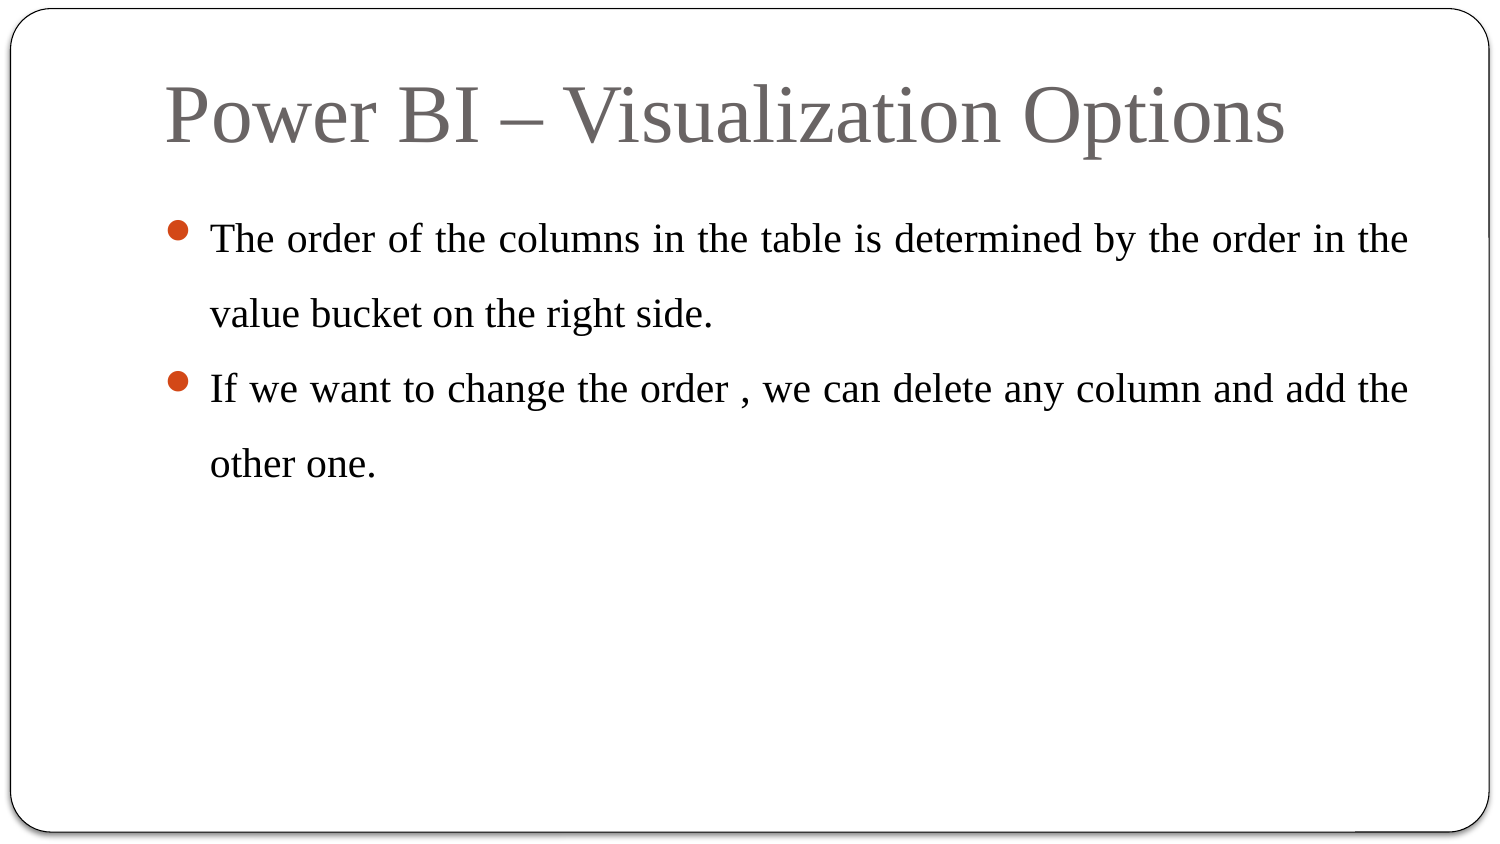

# Power BI – Visualization Options
The order of the columns in the table is determined by the order in the value bucket on the right side.
If we want to change the order , we can delete any column and add the other one.